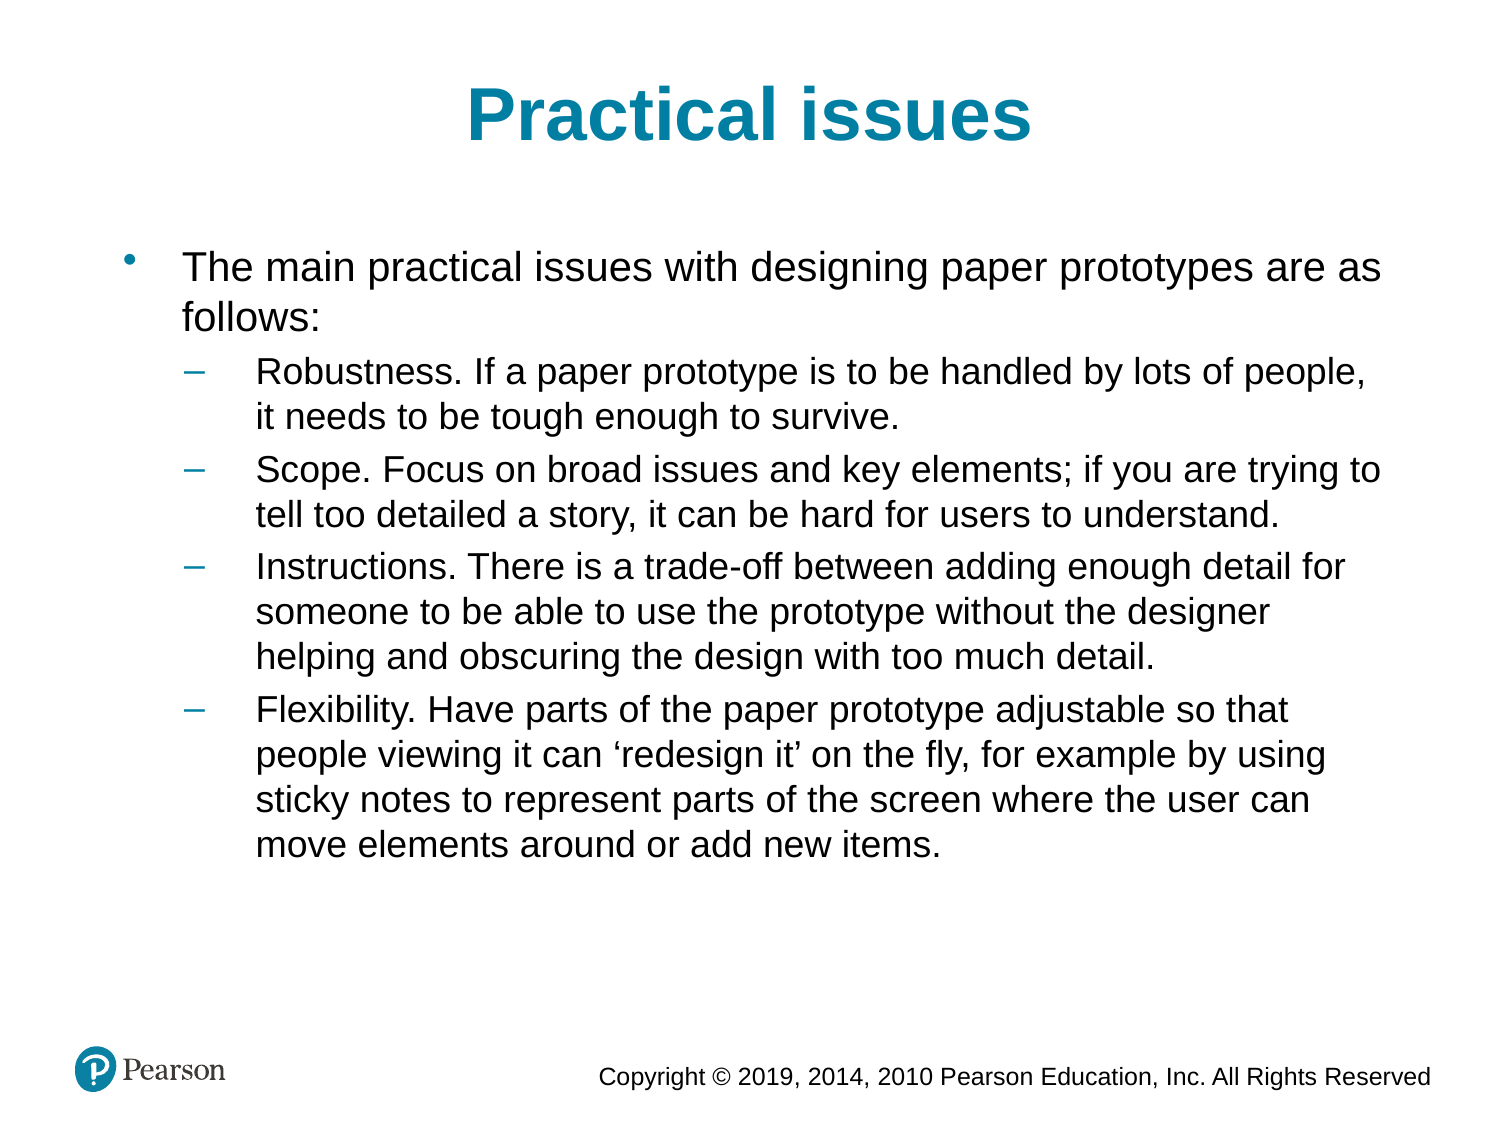

Practical issues
The main practical issues with designing paper prototypes are as follows:
Robustness. If a paper prototype is to be handled by lots of people, it needs to be tough enough to survive.
Scope. Focus on broad issues and key elements; if you are trying to tell too detailed a story, it can be hard for users to understand.
Instructions. There is a trade-off between adding enough detail for someone to be able to use the prototype without the designer helping and obscuring the design with too much detail.
Flexibility. Have parts of the paper prototype adjustable so that people viewing it can ‘redesign it’ on the fly, for example by using sticky notes to represent parts of the screen where the user can move elements around or add new items.